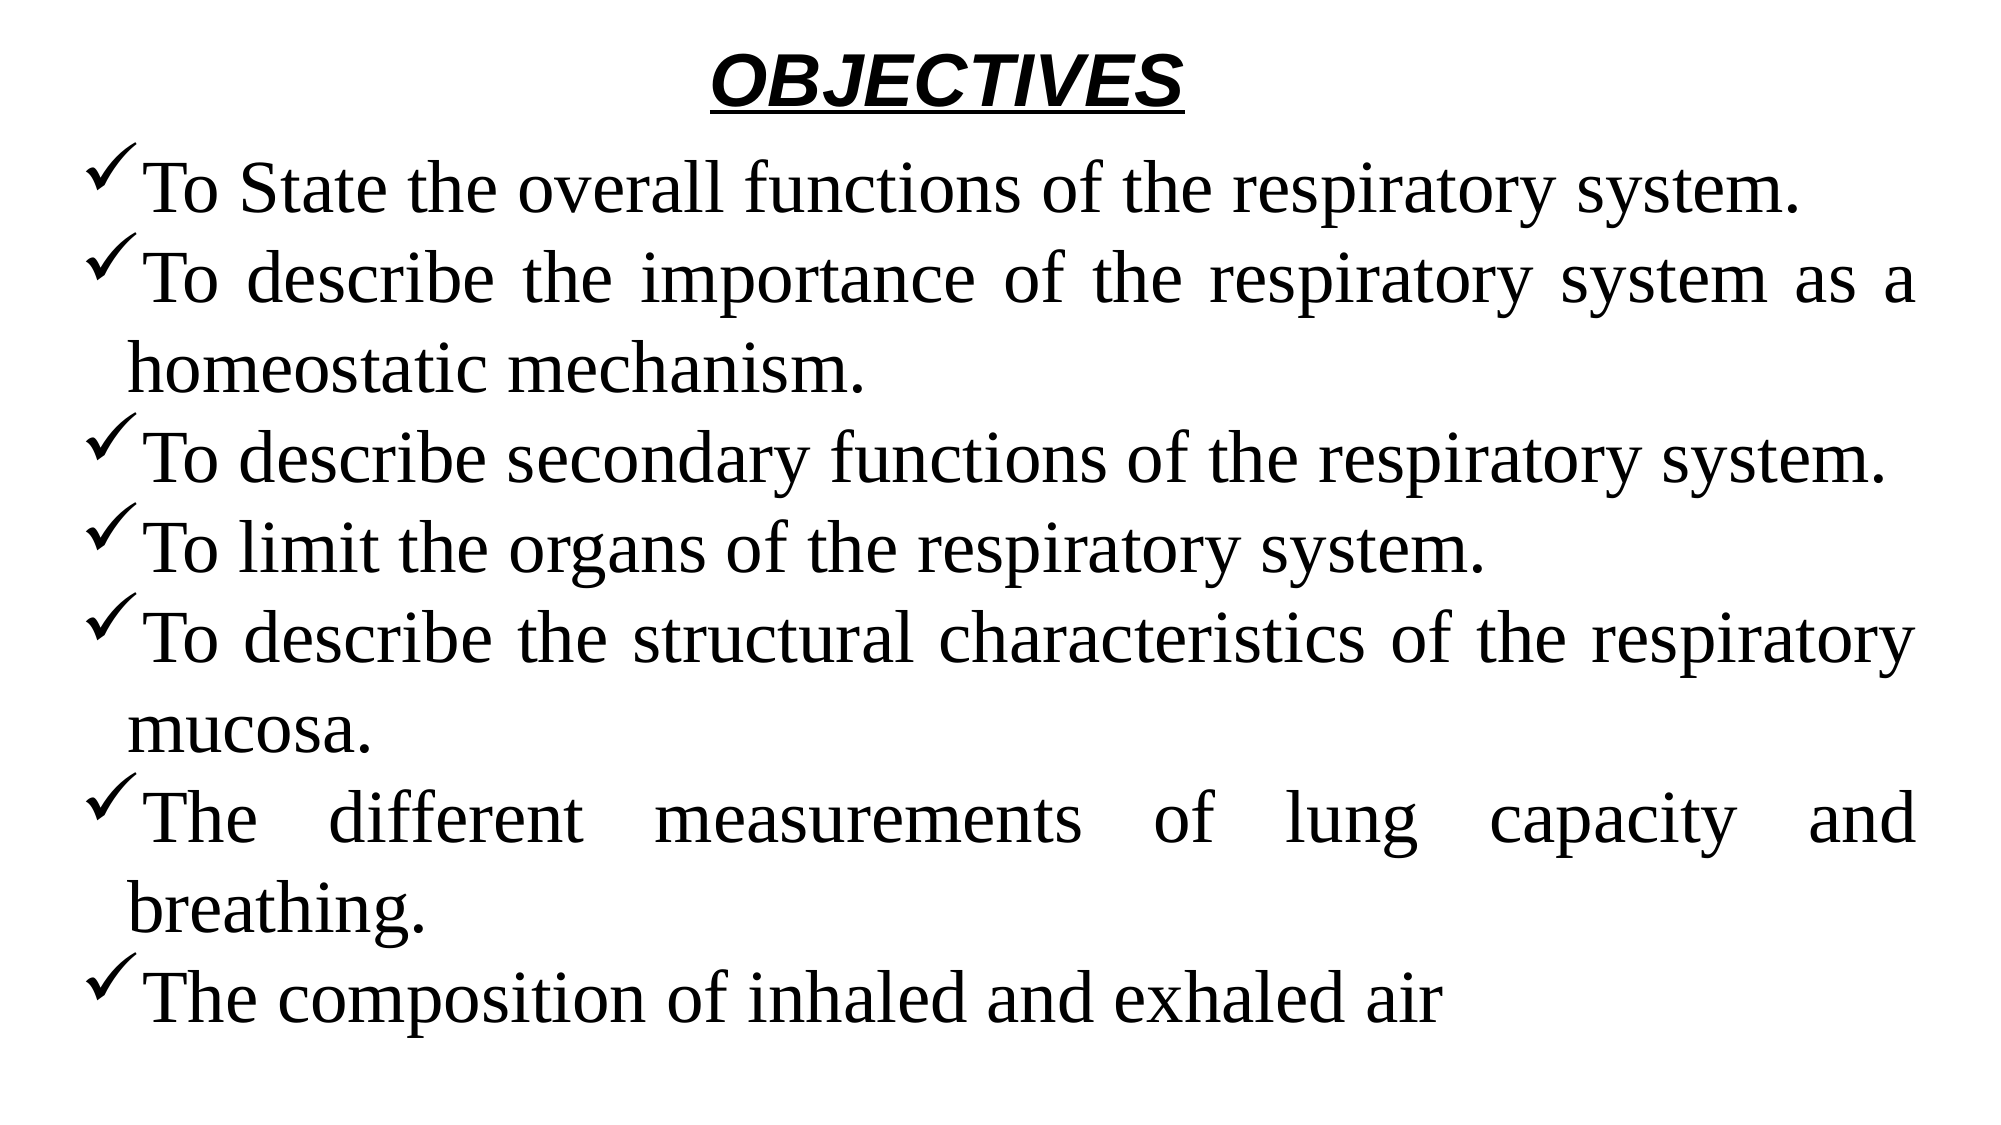

OBJECTIVES
To State the overall functions of the respiratory system.
To describe the importance of the respiratory system as a homeostatic mechanism.
To describe secondary functions of the respiratory system.
To limit the organs of the respiratory system.
To describe the structural characteristics of the respiratory mucosa.
The different measurements of lung capacity and breathing.
The composition of inhaled and exhaled air